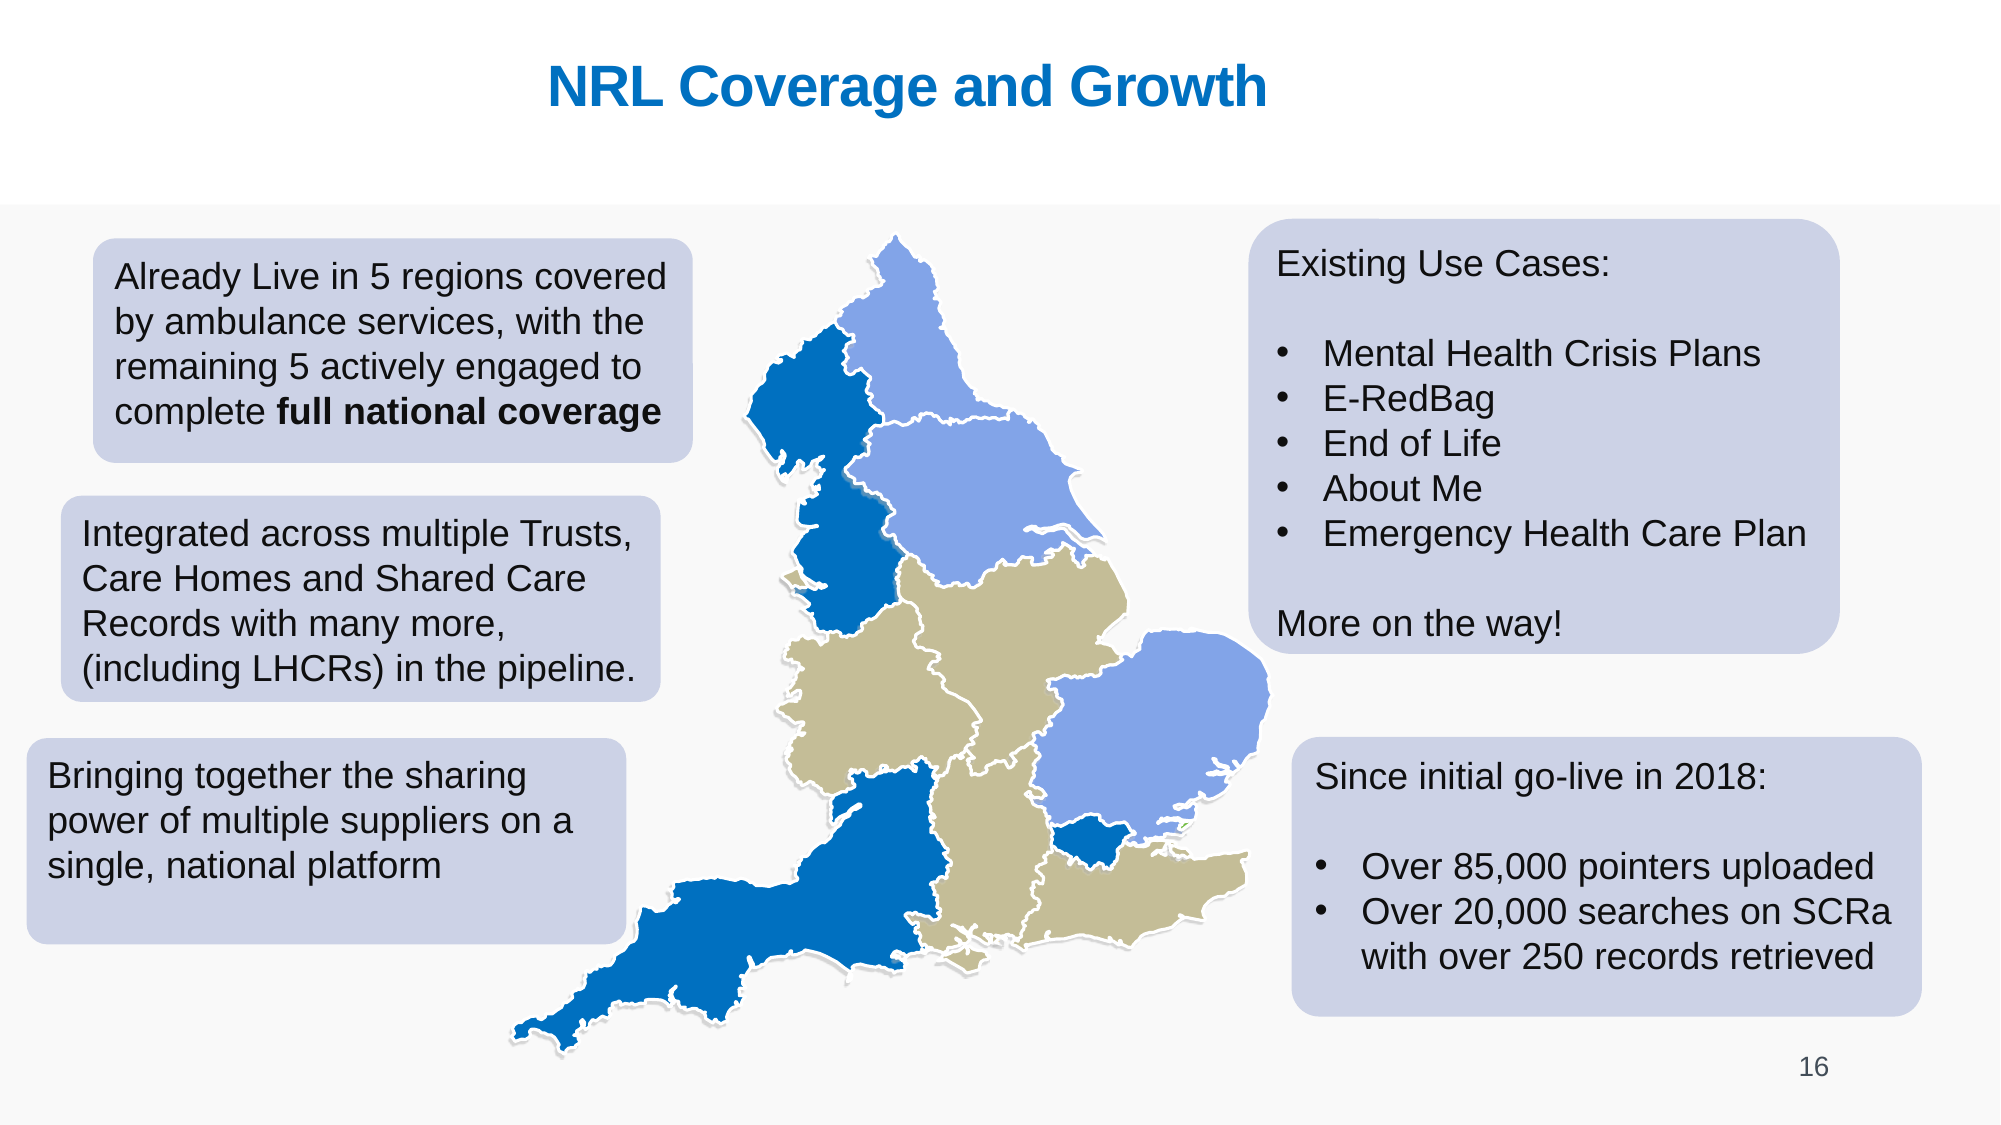

# NRL Coverage and Growth
Existing Use Cases:

Mental Health Crisis Plans
E-RedBag
End of Life
About Me
Emergency Health Care Plan

More on the way!

Already Live in 5 regions covered by ambulance services, with the remaining 5 actively engaged to complete full national coverage
Integrated across multiple Trusts, Care Homes and Shared Care Records with many more, (including LHCRs) in the pipeline.
Since initial go-live in 2018:

Over 85,000 pointers uploaded
Over 20,000 searches on SCRa with over 250 records retrieved
Bringing together the sharing power of multiple suppliers on a single, national platform

16